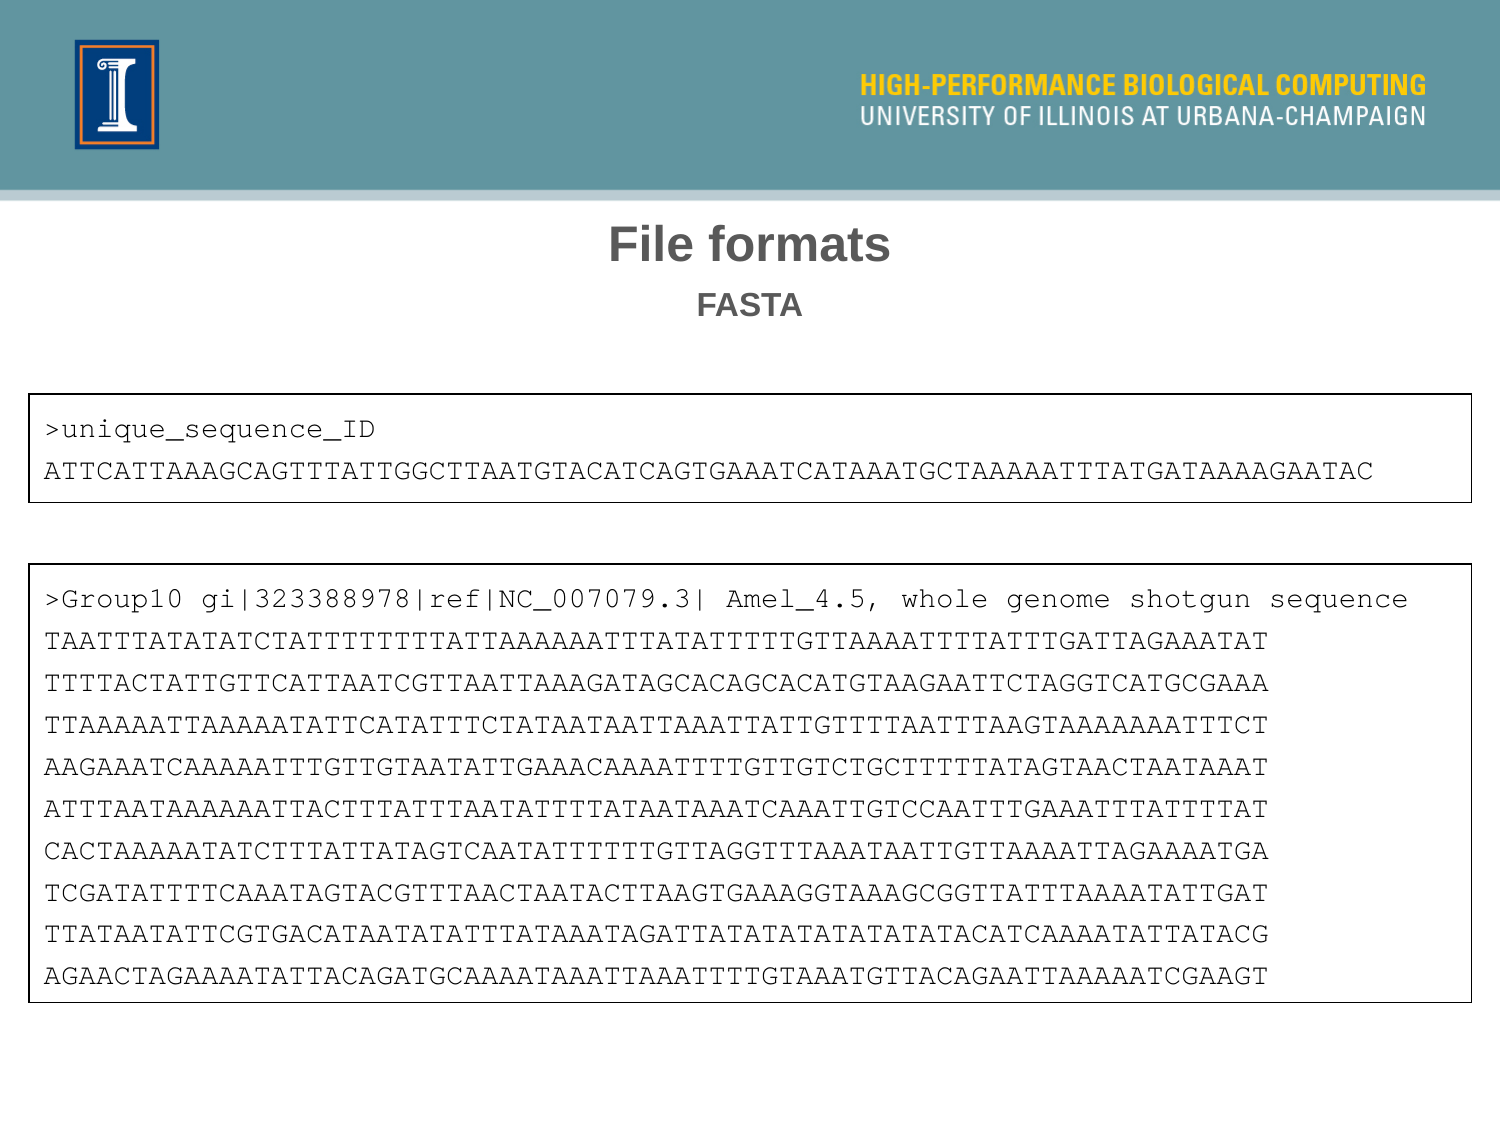

File formats
FASTA
>unique_sequence_ID
ATTCATTAAAGCAGTTTATTGGCTTAATGTACATCAGTGAAATCATAAATGCTAAAAATTTATGATAAAAGAATAC

>Group10 gi|323388978|ref|NC_007079.3| Amel_4.5, whole genome shotgun sequence
TAATTTATATATCTATTTTTTTTATTAAAAAATTTATATTTTTGTTAAAATTTTATTTGATTAGAAATAT
TTTTACTATTGTTCATTAATCGTTAATTAAAGATAGCACAGCACATGTAAGAATTCTAGGTCATGCGAAA
TTAAAAATTAAAAATATTCATATTTCTATAATAATTAAATTATTGTTTTAATTTAAGTAAAAAAATTTCT
AAGAAATCAAAAATTTGTTGTAATATTGAAACAAAATTTTGTTGTCTGCTTTTTATAGTAACTAATAAAT
ATTTAATAAAAAATTACTTTATTTAATATTTTATAATAAATCAAATTGTCCAATTTGAAATTTATTTTAT
CACTAAAAATATCTTTATTATAGTCAATATTTTTTGTTAGGTTTAAATAATTGTTAAAATTAGAAAATGA
TCGATATTTTCAAATAGTACGTTTAACTAATACTTAAGTGAAAGGTAAAGCGGTTATTTAAAATATTGAT
TTATAATATTCGTGACATAATATATTTATAAATAGATTATATATATATATATACATCAAAATATTATACG
AGAACTAGAAAATATTACAGATGCAAAATAAATTAAATTTTGTAAATGTTACAGAATTAAAAATCGAAGT